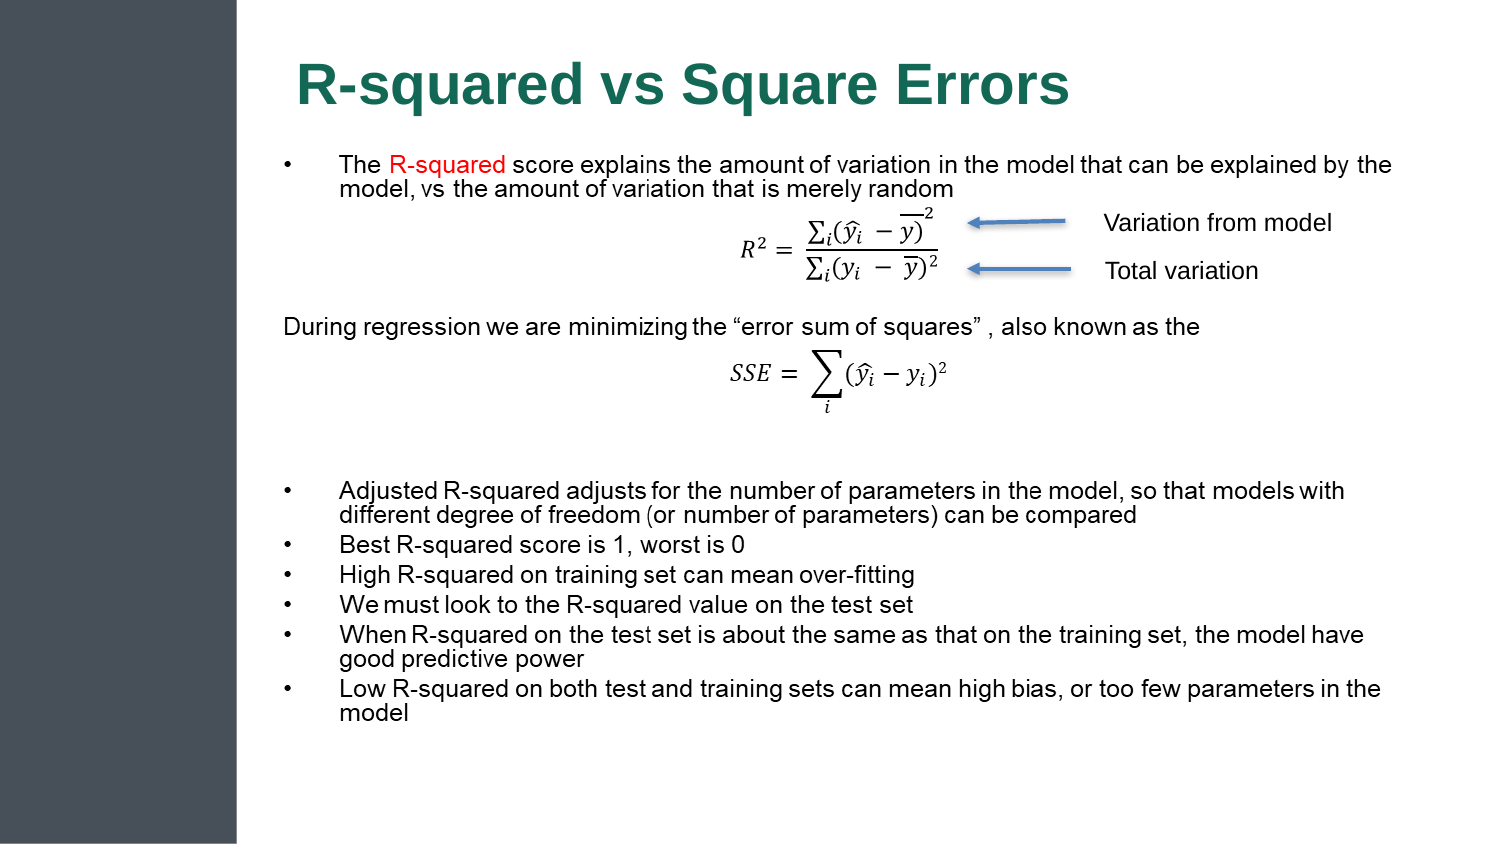

# R-squared vs Square Errors

Variation from model
Total variation